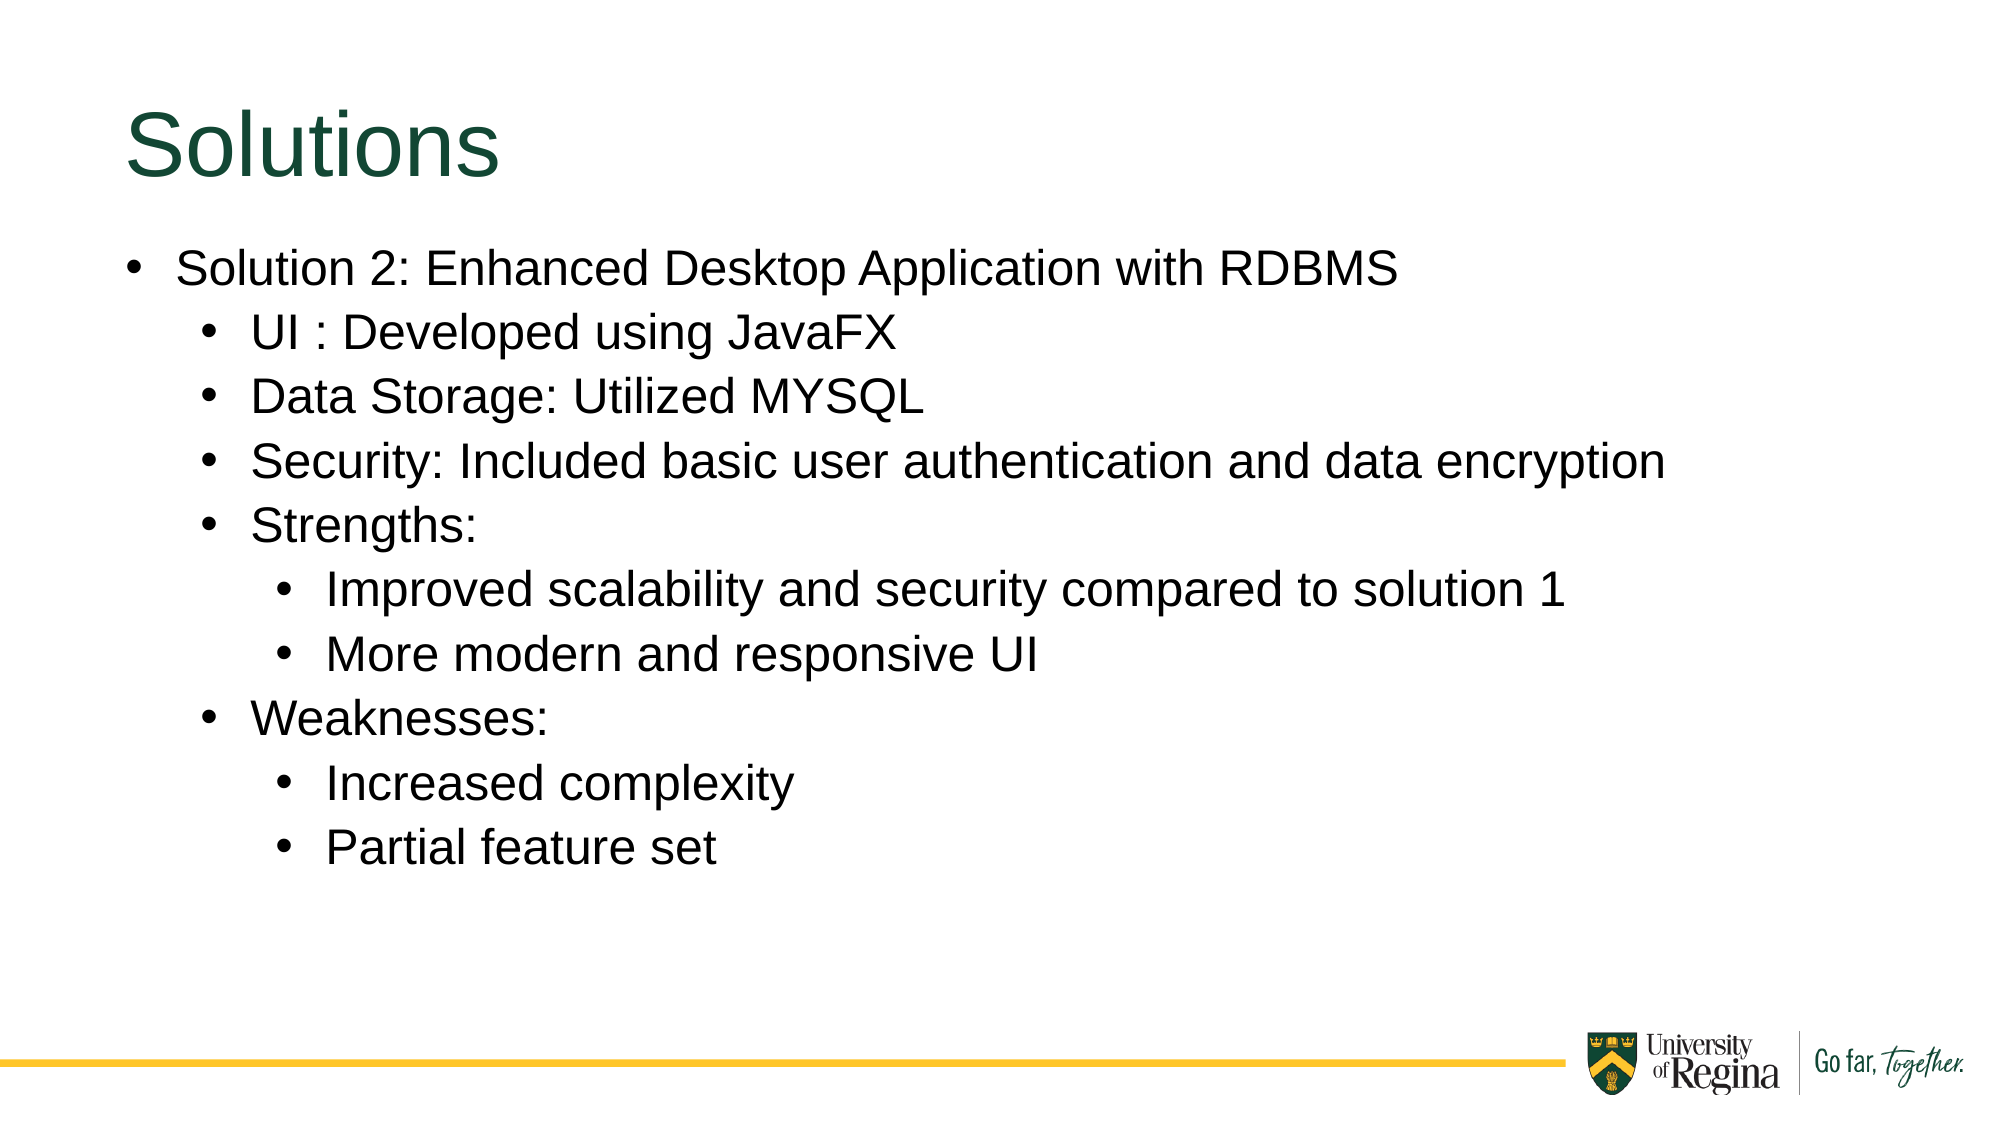

Solutions
Solution 2: Enhanced Desktop Application with RDBMS
UI : Developed using JavaFX
Data Storage: Utilized MYSQL
Security: Included basic user authentication and data encryption
Strengths:
Improved scalability and security compared to solution 1
More modern and responsive UI
Weaknesses:
Increased complexity
Partial feature set